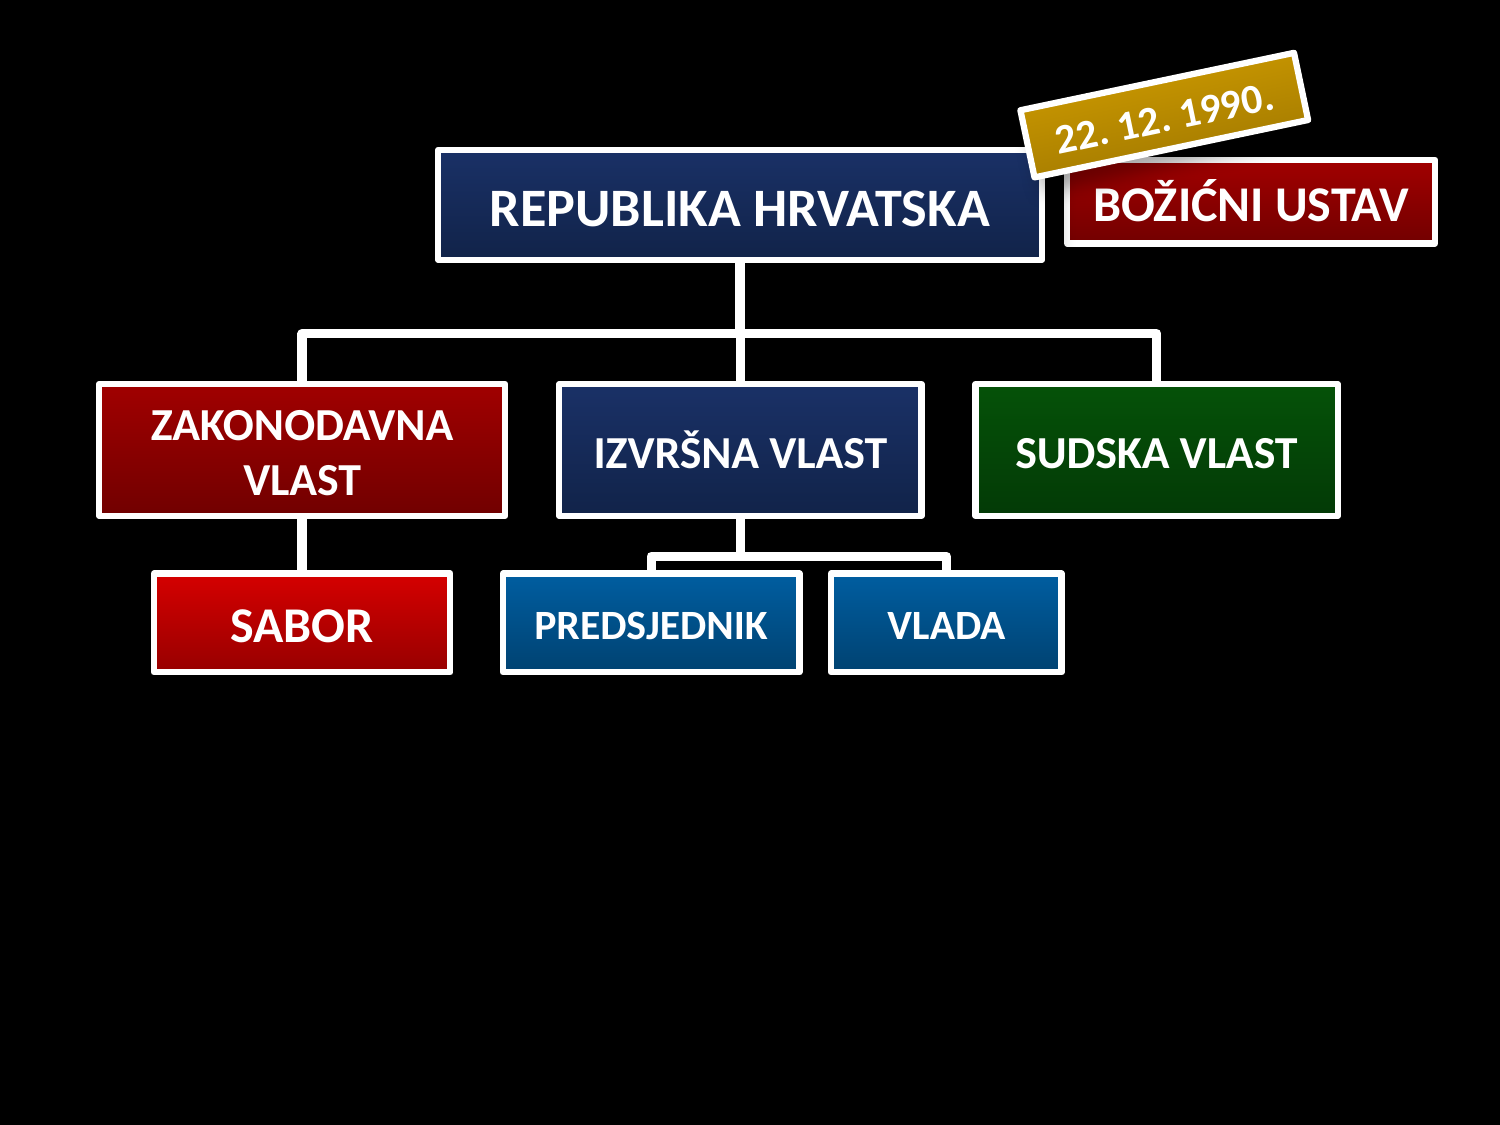

22. 12. 1990.
REPUBLIKA HRVATSKA
BOŽIĆNI USTAV
ZAKONODAVNA VLAST
IZVRŠNA VLAST
SUDSKA VLAST
SABOR
PREDSJEDNIK
VLADA